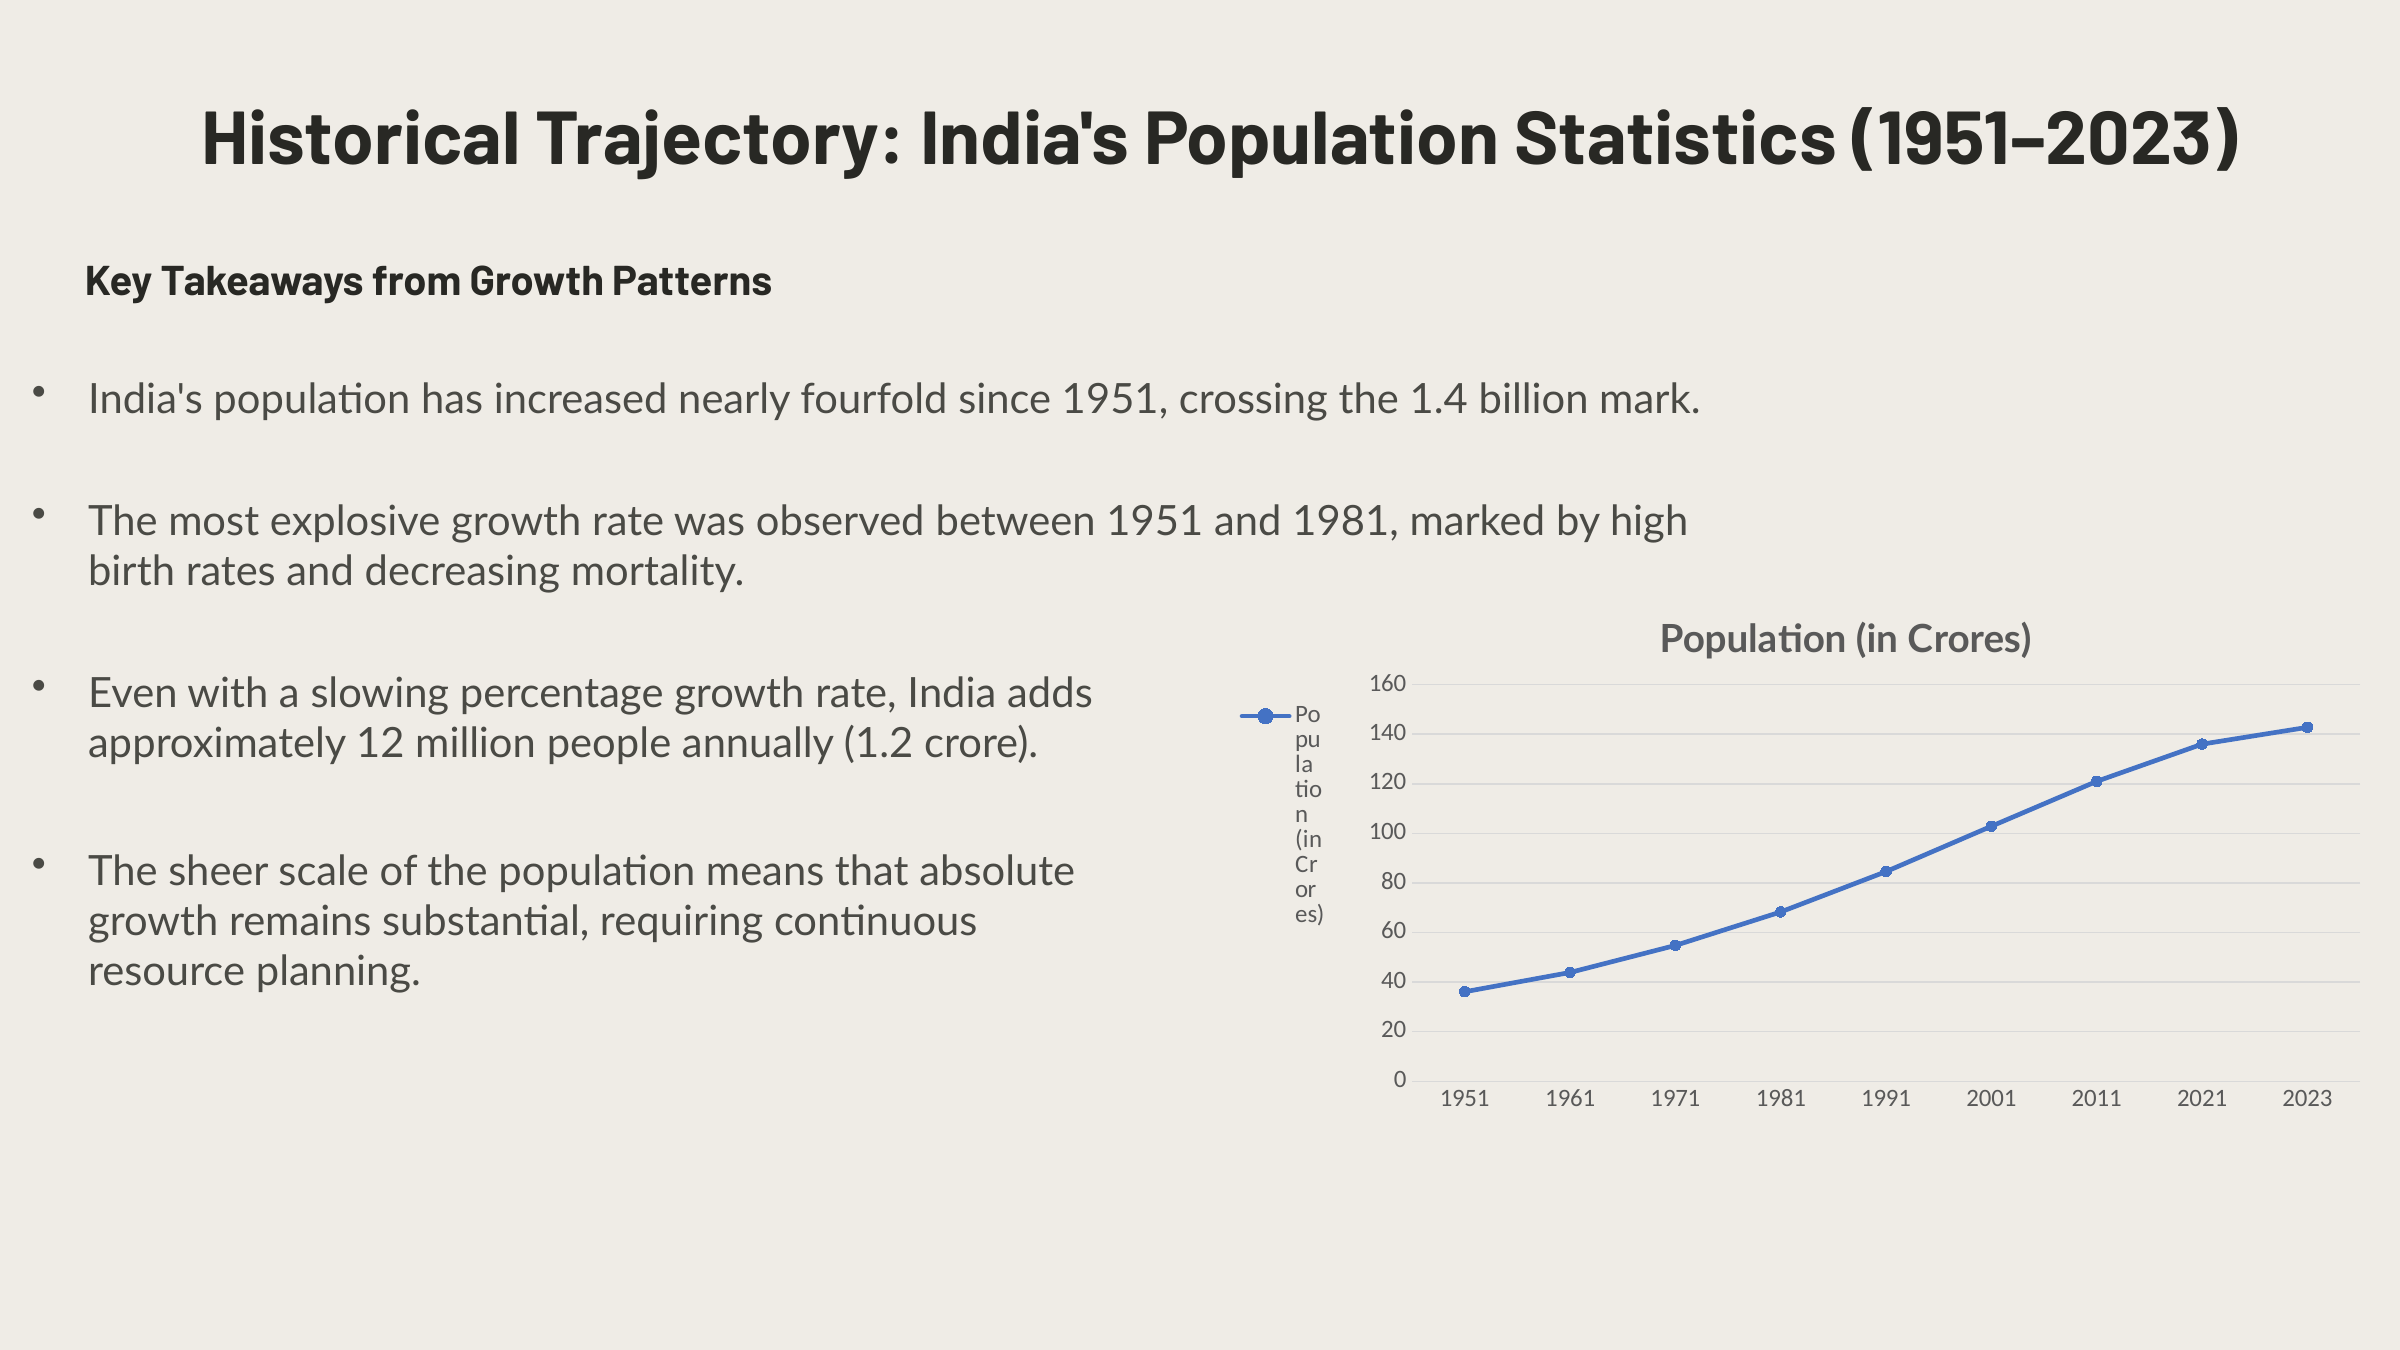

Historical Trajectory: India's Population Statistics (1951–2023)
Key Takeaways from Growth Patterns
India's population has increased nearly fourfold since 1951, crossing the 1.4 billion mark.
The most explosive growth rate was observed between 1951 and 1981, marked by high birth rates and decreasing mortality.

### Chart: Population (in Crores)

| Category | Population (in Crores) |
|---|---|
| 1951 | 36.1 |
| 1961 | 43.9 |
| 1971 | 54.8 |
| 1981 | 68.3 |
| 1991 | 84.6 |
| 2001 | 102.9 |
| 2011 | 121.0 |
| 2021 | 136.0 |
| 2023 | 142.8 |
Even with a slowing percentage growth rate, India adds approximately 12 million people annually (1.2 crore).
The sheer scale of the population means that absolute growth remains substantial, requiring continuous resource planning.